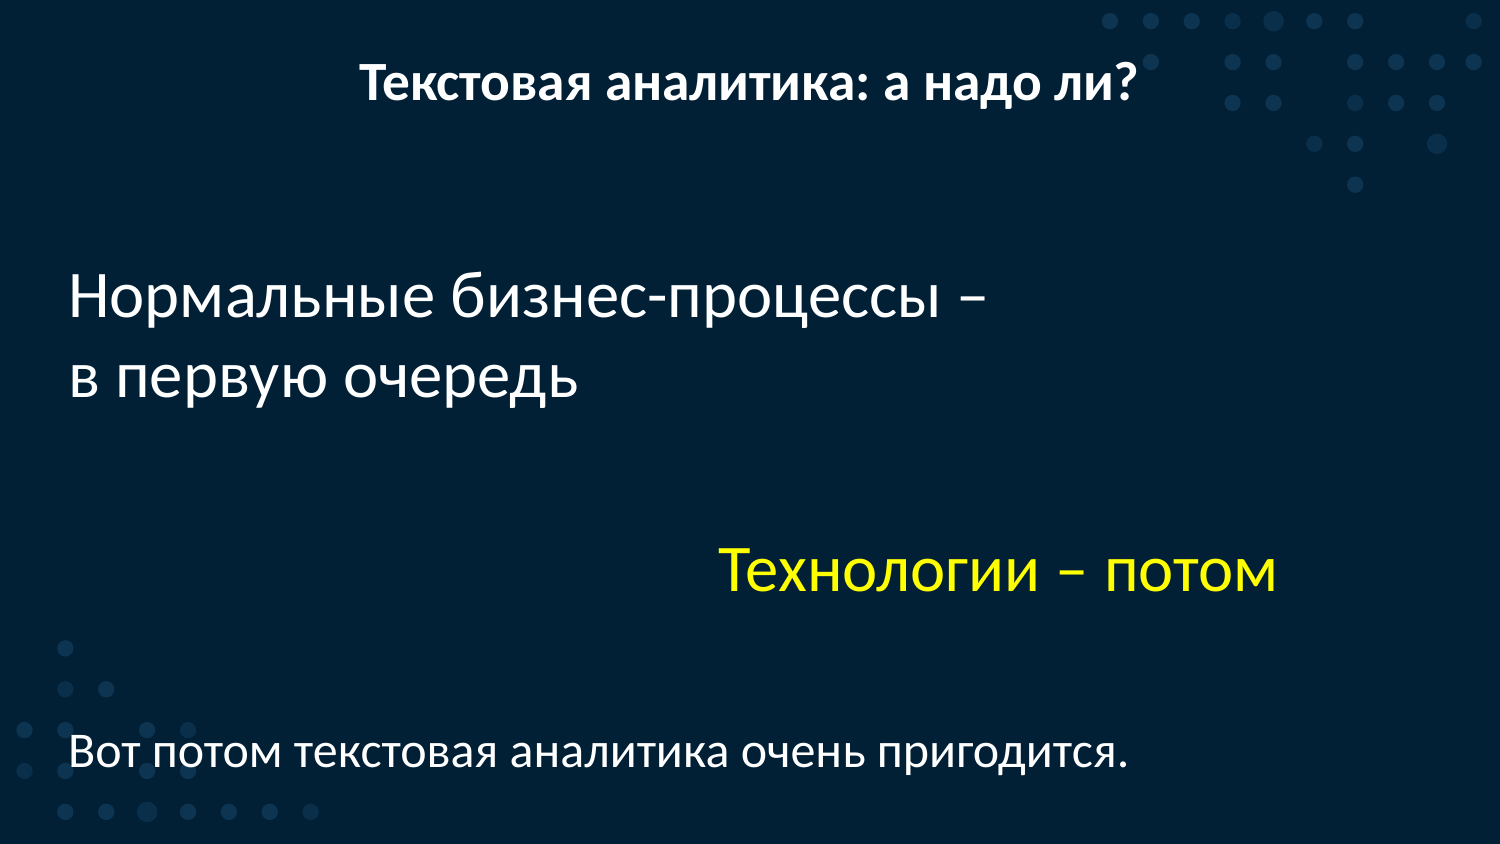

# Текстовая аналитика: а надо ли?
Нормальные бизнес-процессы –
в первую очередь
Технологии – потом
Вот потом текстовая аналитика очень пригодится.